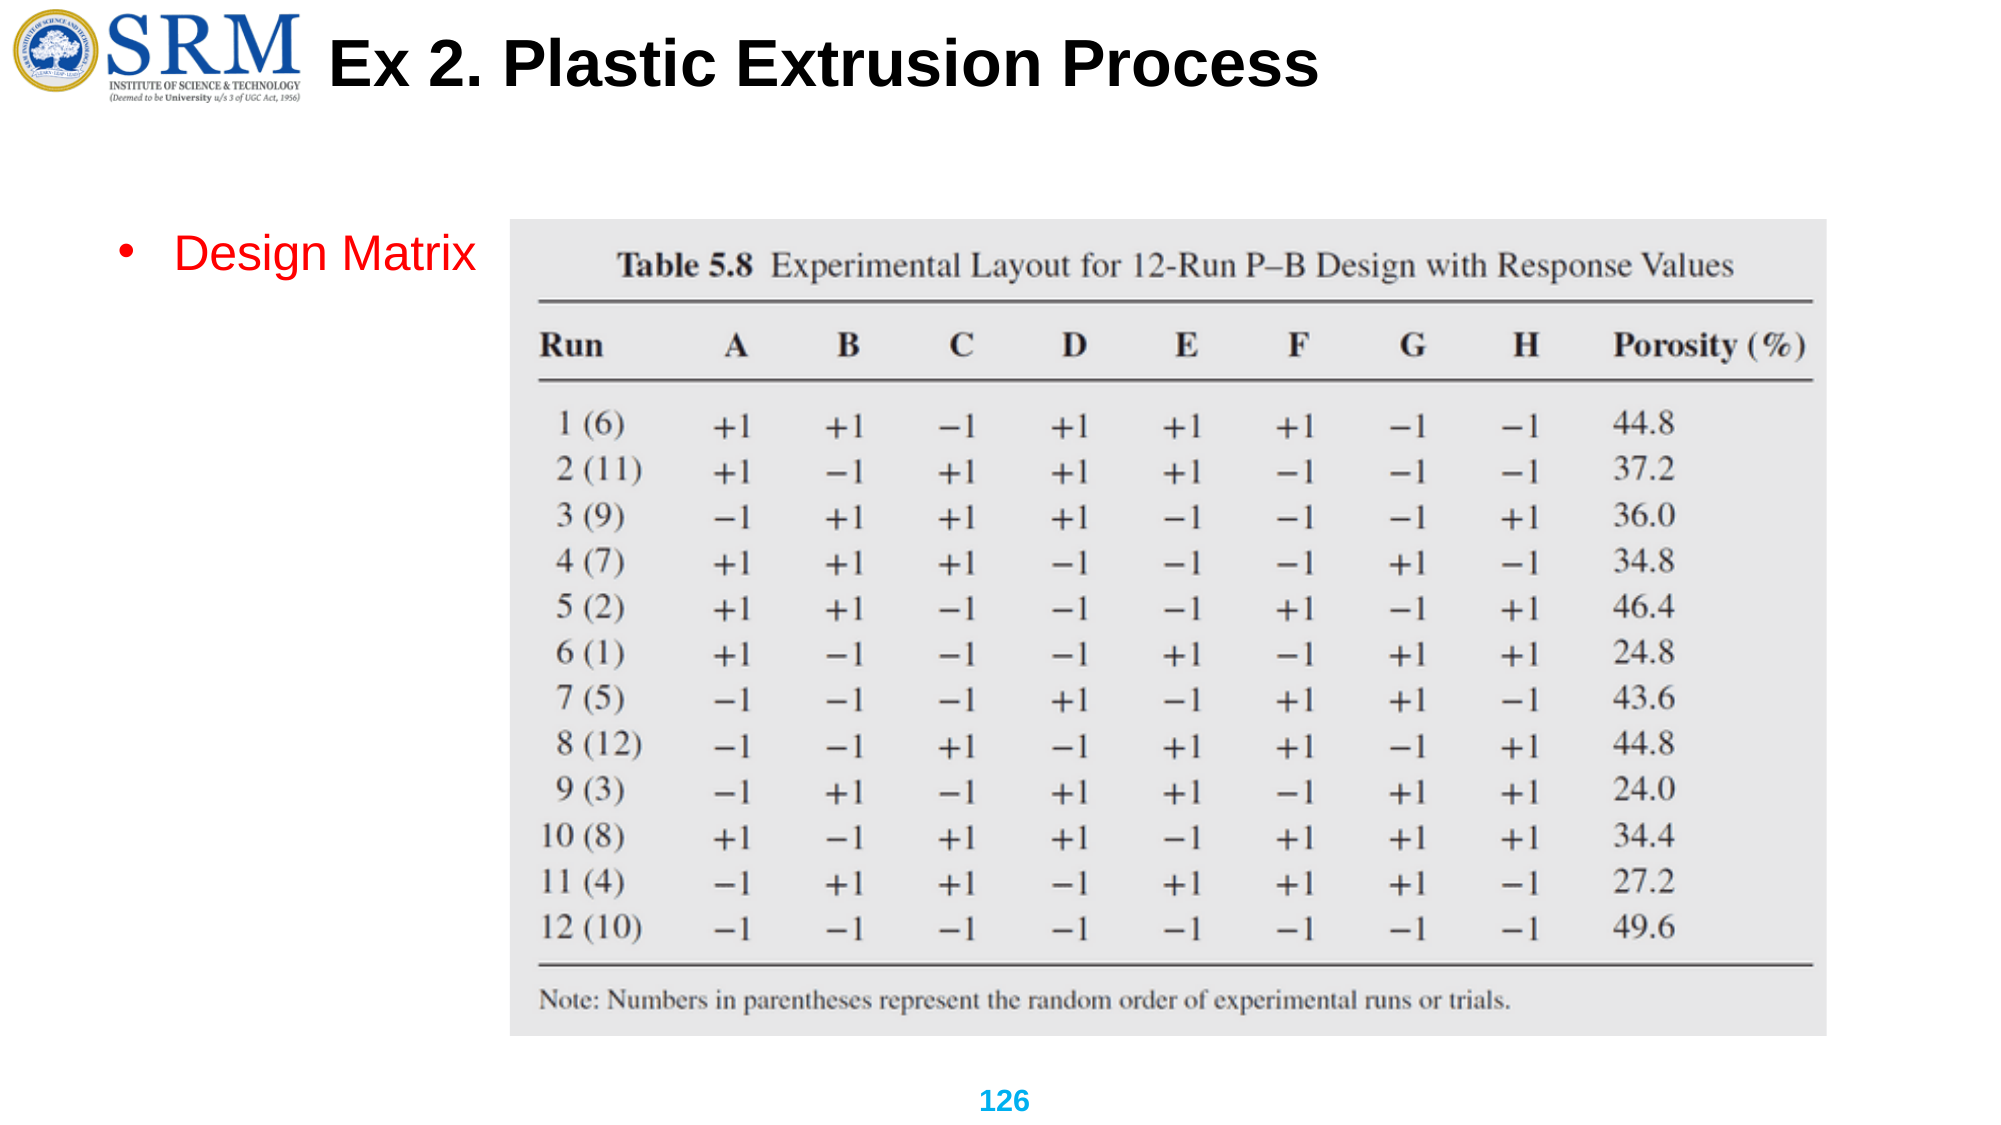

# Ex 2. Plastic Extrusion Process
Design Matrix

126